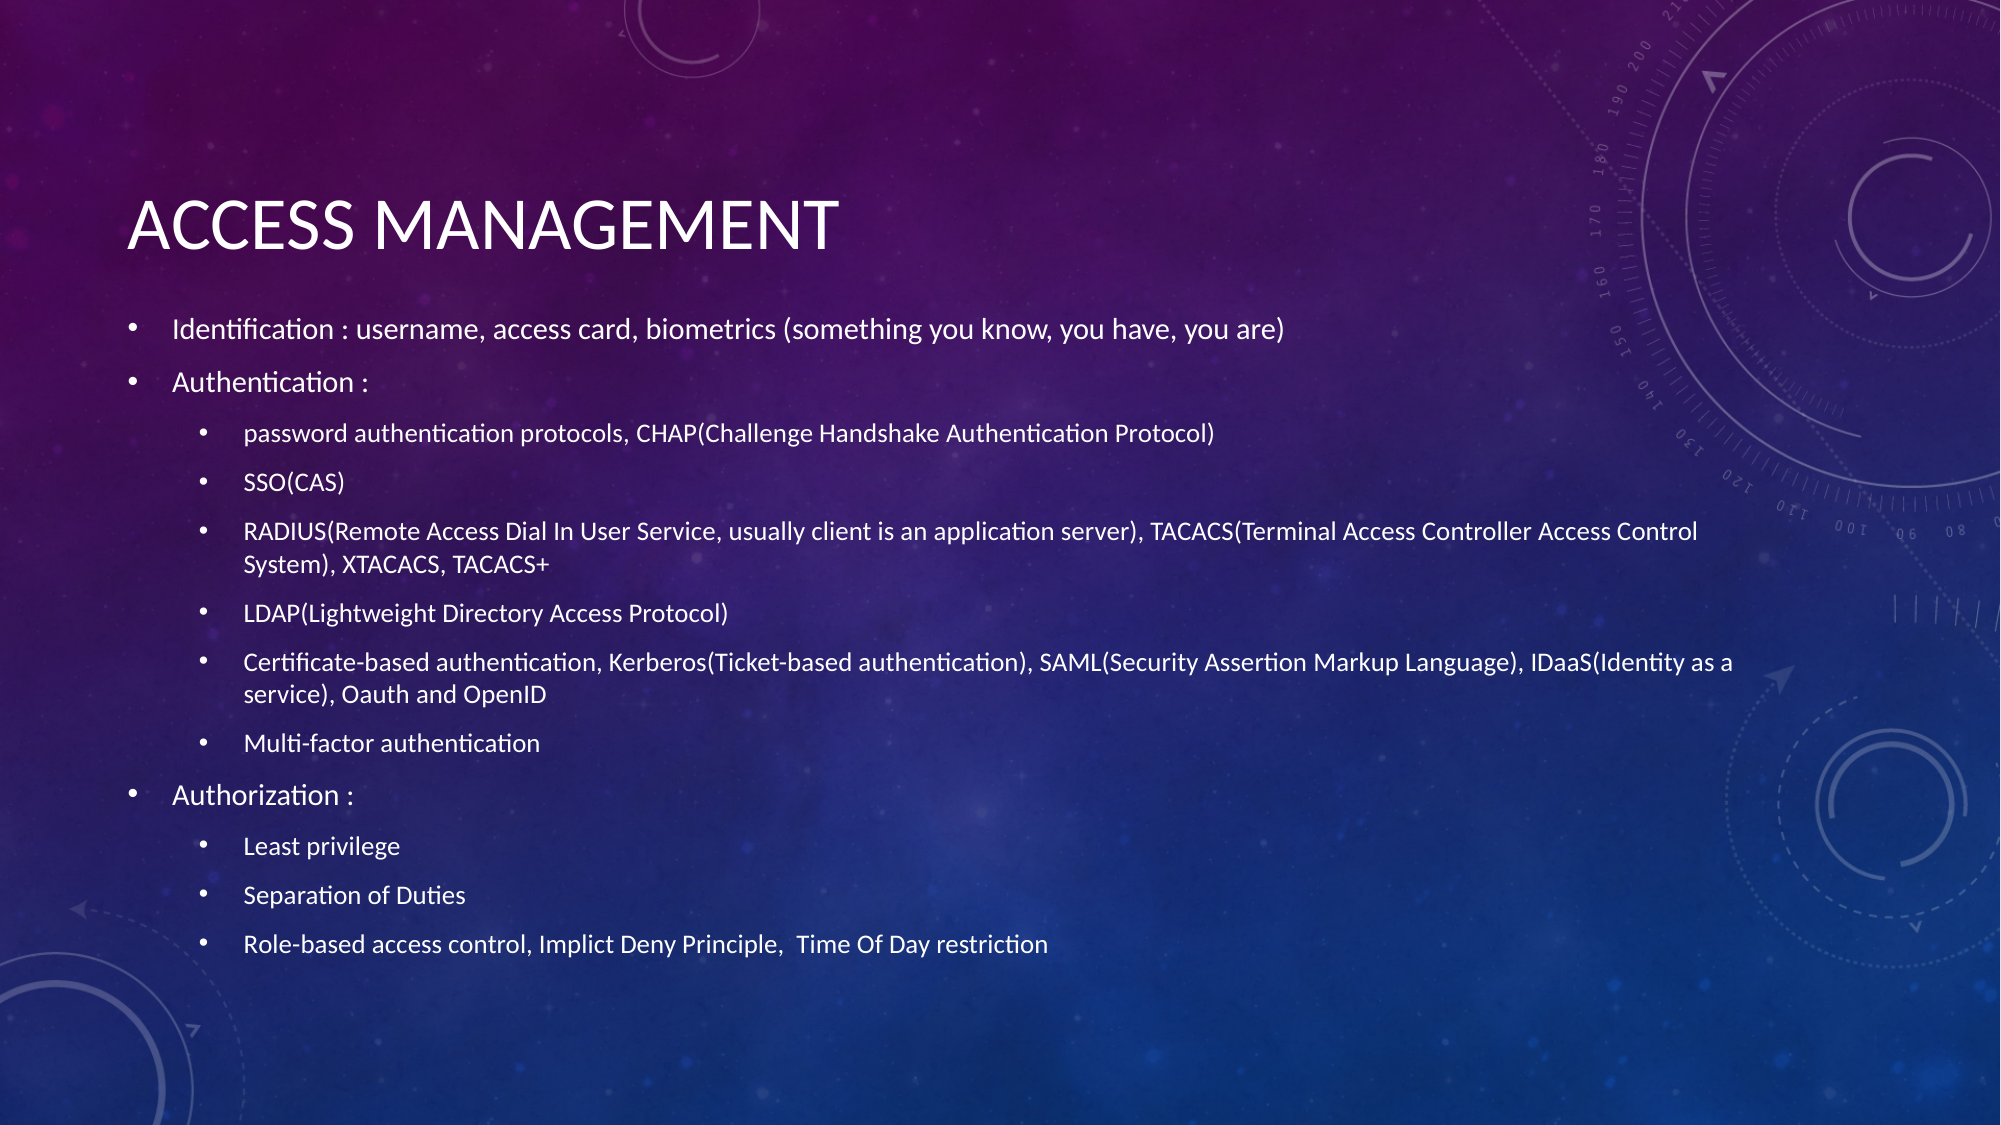

# Access management
Identification : username, access card, biometrics (something you know, you have, you are)
Authentication :
password authentication protocols, CHAP(Challenge Handshake Authentication Protocol)
SSO(CAS)
RADIUS(Remote Access Dial In User Service, usually client is an application server), TACACS(Terminal Access Controller Access Control System), XTACACS, TACACS+
LDAP(Lightweight Directory Access Protocol)
Certificate-based authentication, Kerberos(Ticket-based authentication), SAML(Security Assertion Markup Language), IDaaS(Identity as a service), Oauth and OpenID
Multi-factor authentication
Authorization :
Least privilege
Separation of Duties
Role-based access control, Implict Deny Principle,  Time Of Day restriction